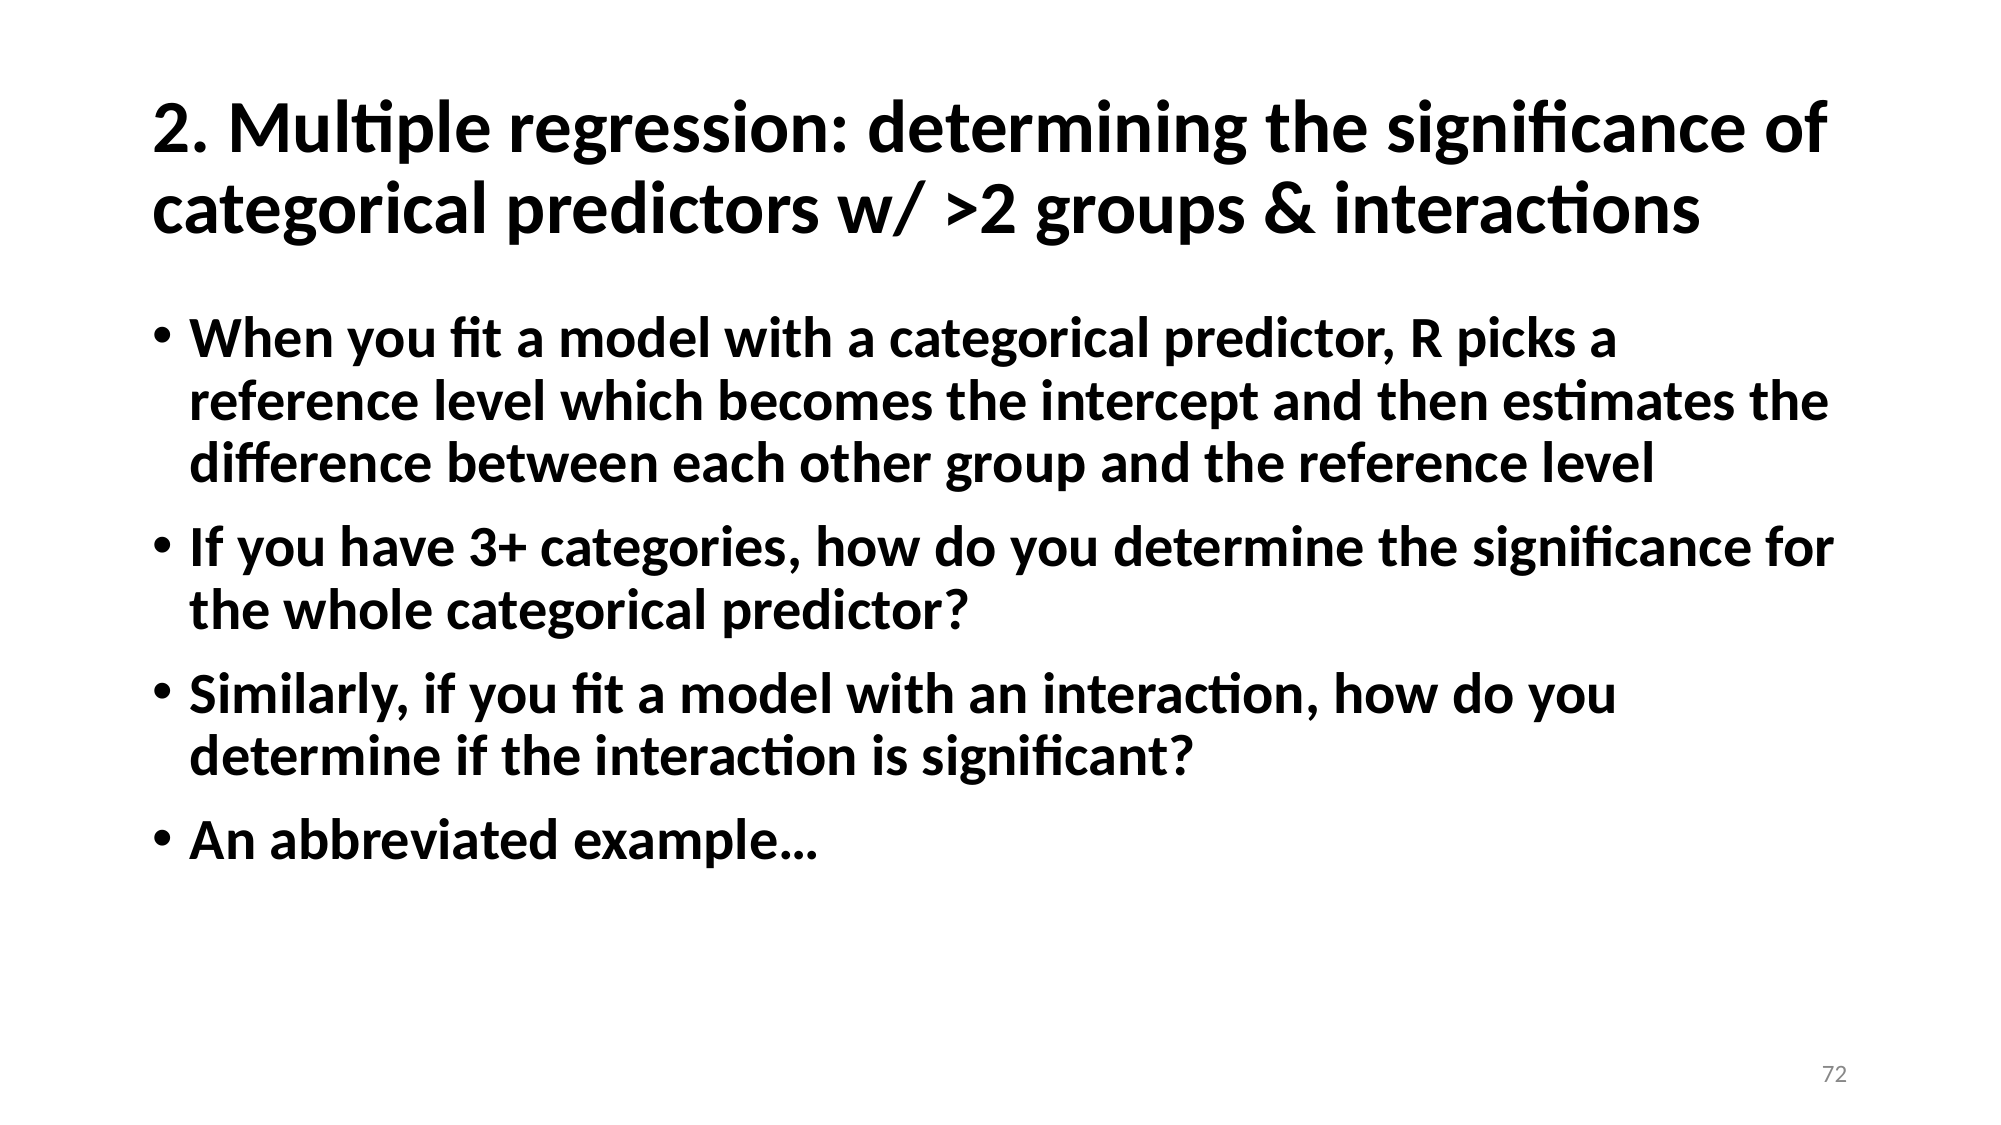

# 2. Multiple regression: determining the significance of categorical predictors w/ >2 groups & interactions
When you fit a model with a categorical predictor, R picks a reference level which becomes the intercept and then estimates the difference between each other group and the reference level
If you have 3+ categories, how do you determine the significance for the whole categorical predictor?
Similarly, if you fit a model with an interaction, how do you determine if the interaction is significant?
An abbreviated example…
72